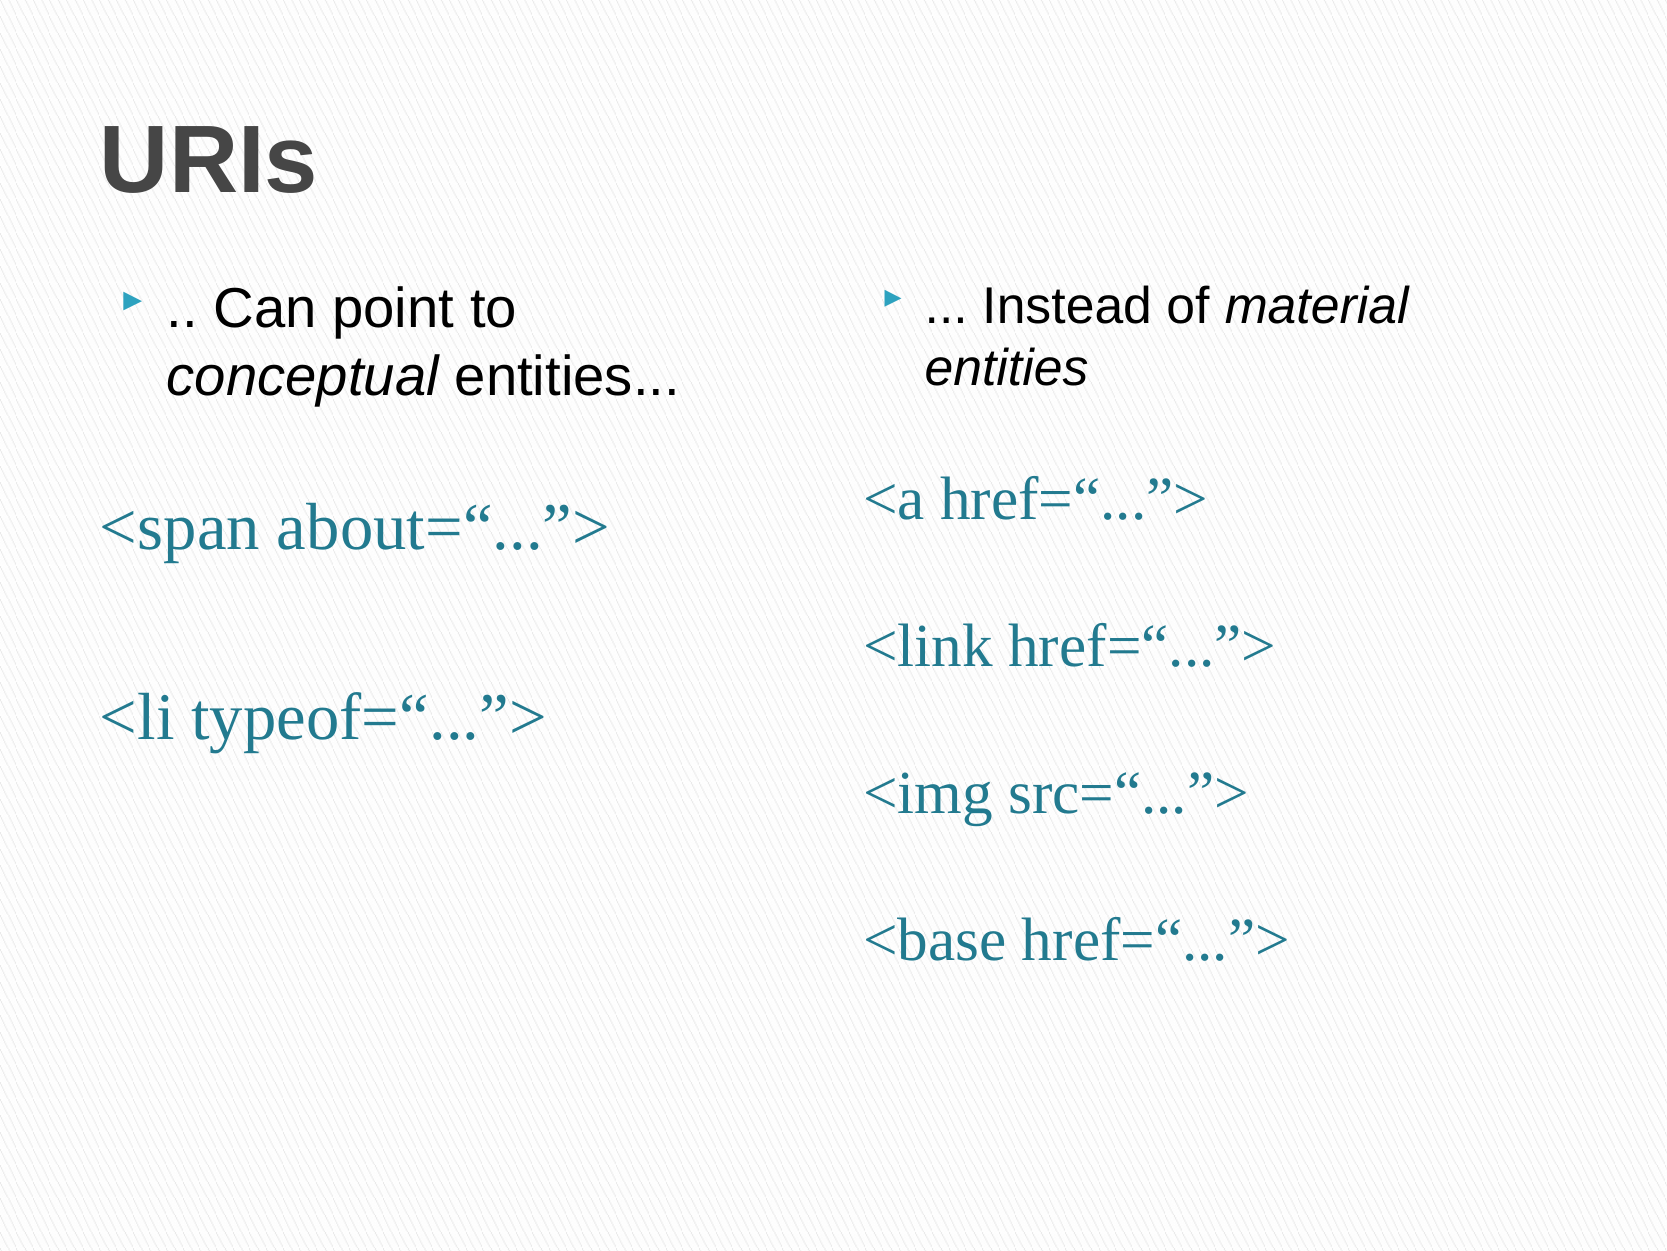

# URIs
.. Can point to conceptual entities...

<span about=“...”>

<li typeof=“...”>
... Instead of material entities

<a href=“...”>

<link href=“...”>

<img src=“...”>

<base href=“...”>